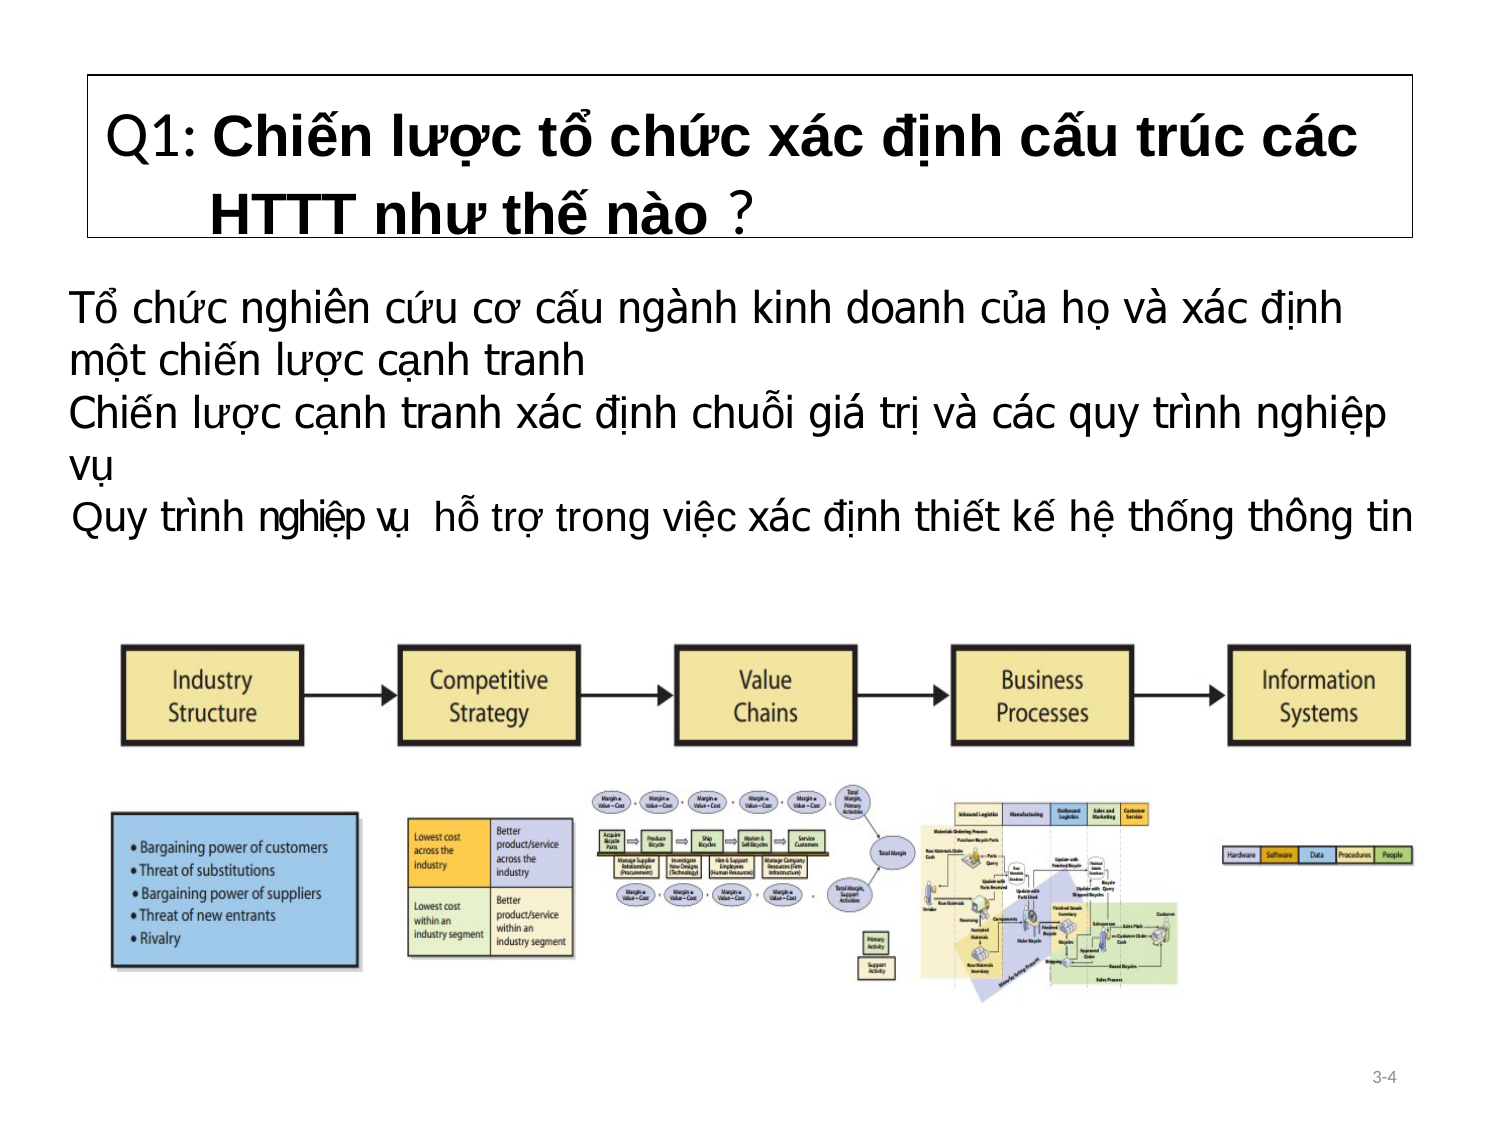

# Q1: Chiến lược tổ chức xác định cấu trúc các  HTTT như thế nào ?
Tổ chức nghiên cứu cơ cấu ngành kinh doanh của họ và xác định một chiến lược cạnh tranh
Chiến lược cạnh tranh xác định chuỗi giá trị và các quy trình nghiệp vụ
Quy trình nghiệp vụ      hỗ trợ trong việc xác định thiết kế hệ thống thông tin

3-4